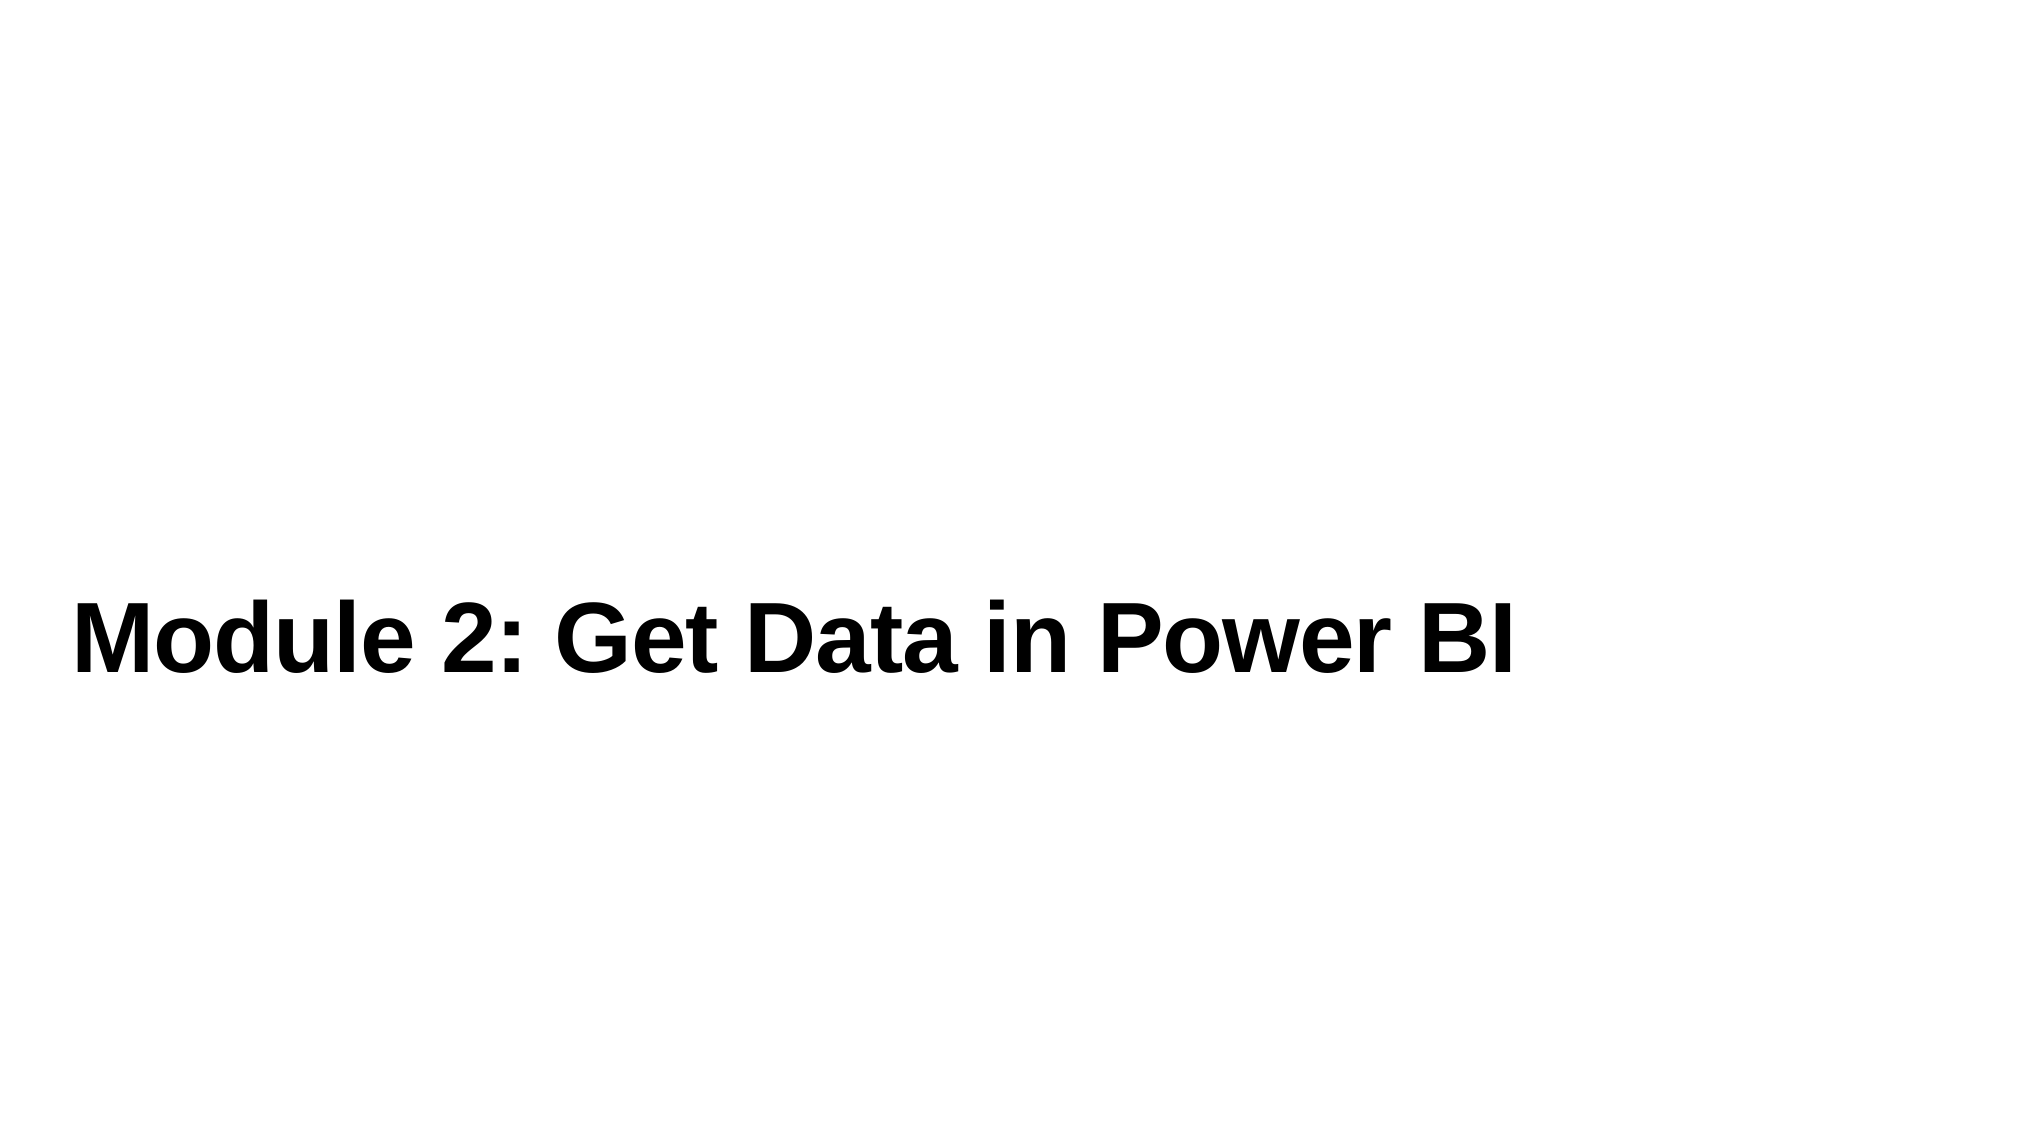

# Module 2: Get Data in Power BI